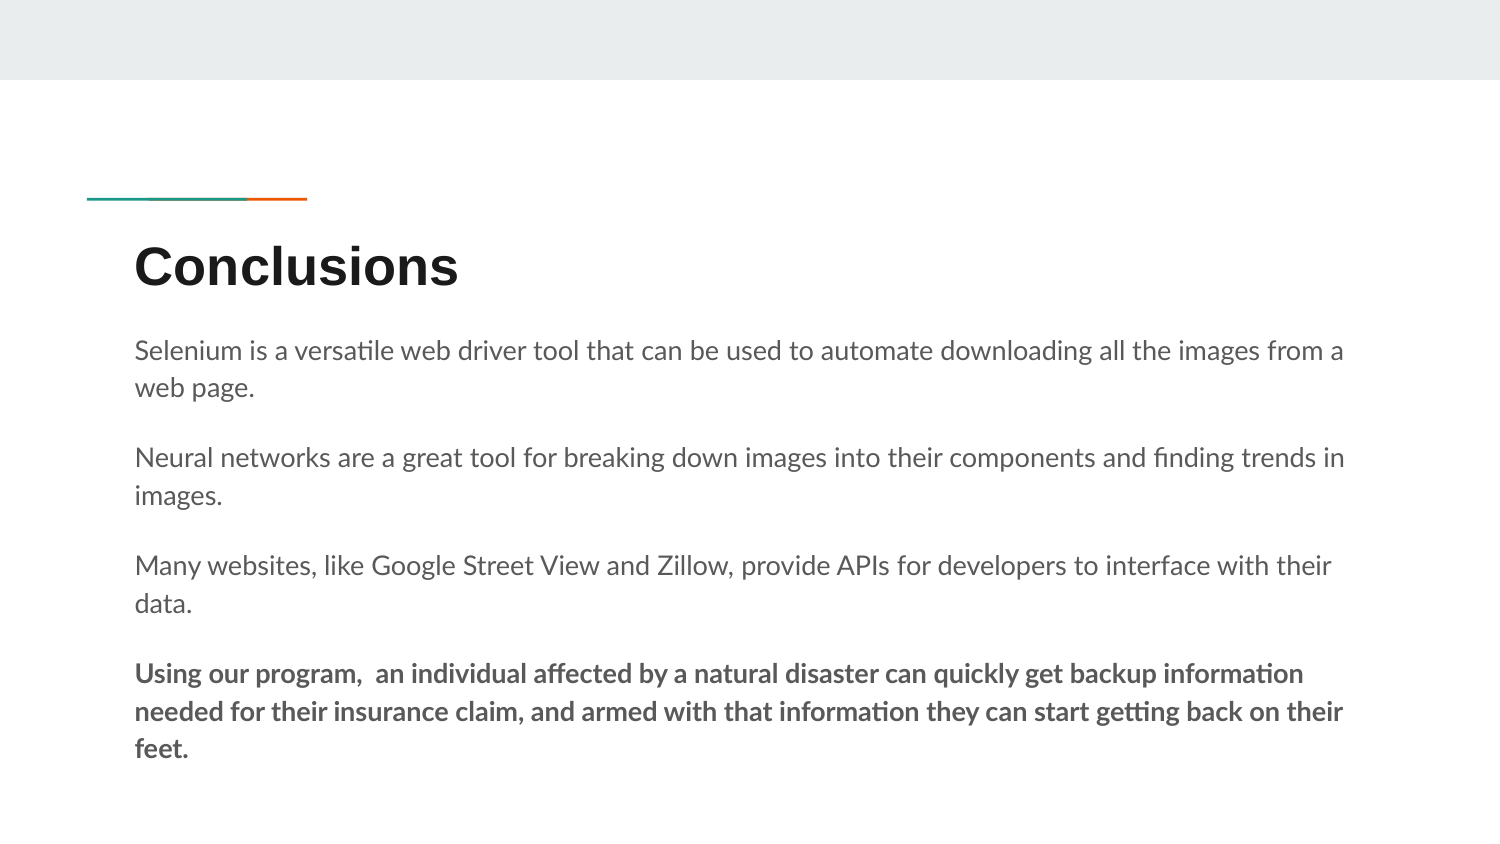

# Conclusions
Selenium is a versatile web driver tool that can be used to automate downloading all the images from a web page.
Neural networks are a great tool for breaking down images into their components and finding trends in images.
Many websites, like Google Street View and Zillow, provide APIs for developers to interface with their data.
Using our program,  an individual affected by a natural disaster can quickly get backup information needed for their insurance claim, and armed with that information they can start getting back on their feet.